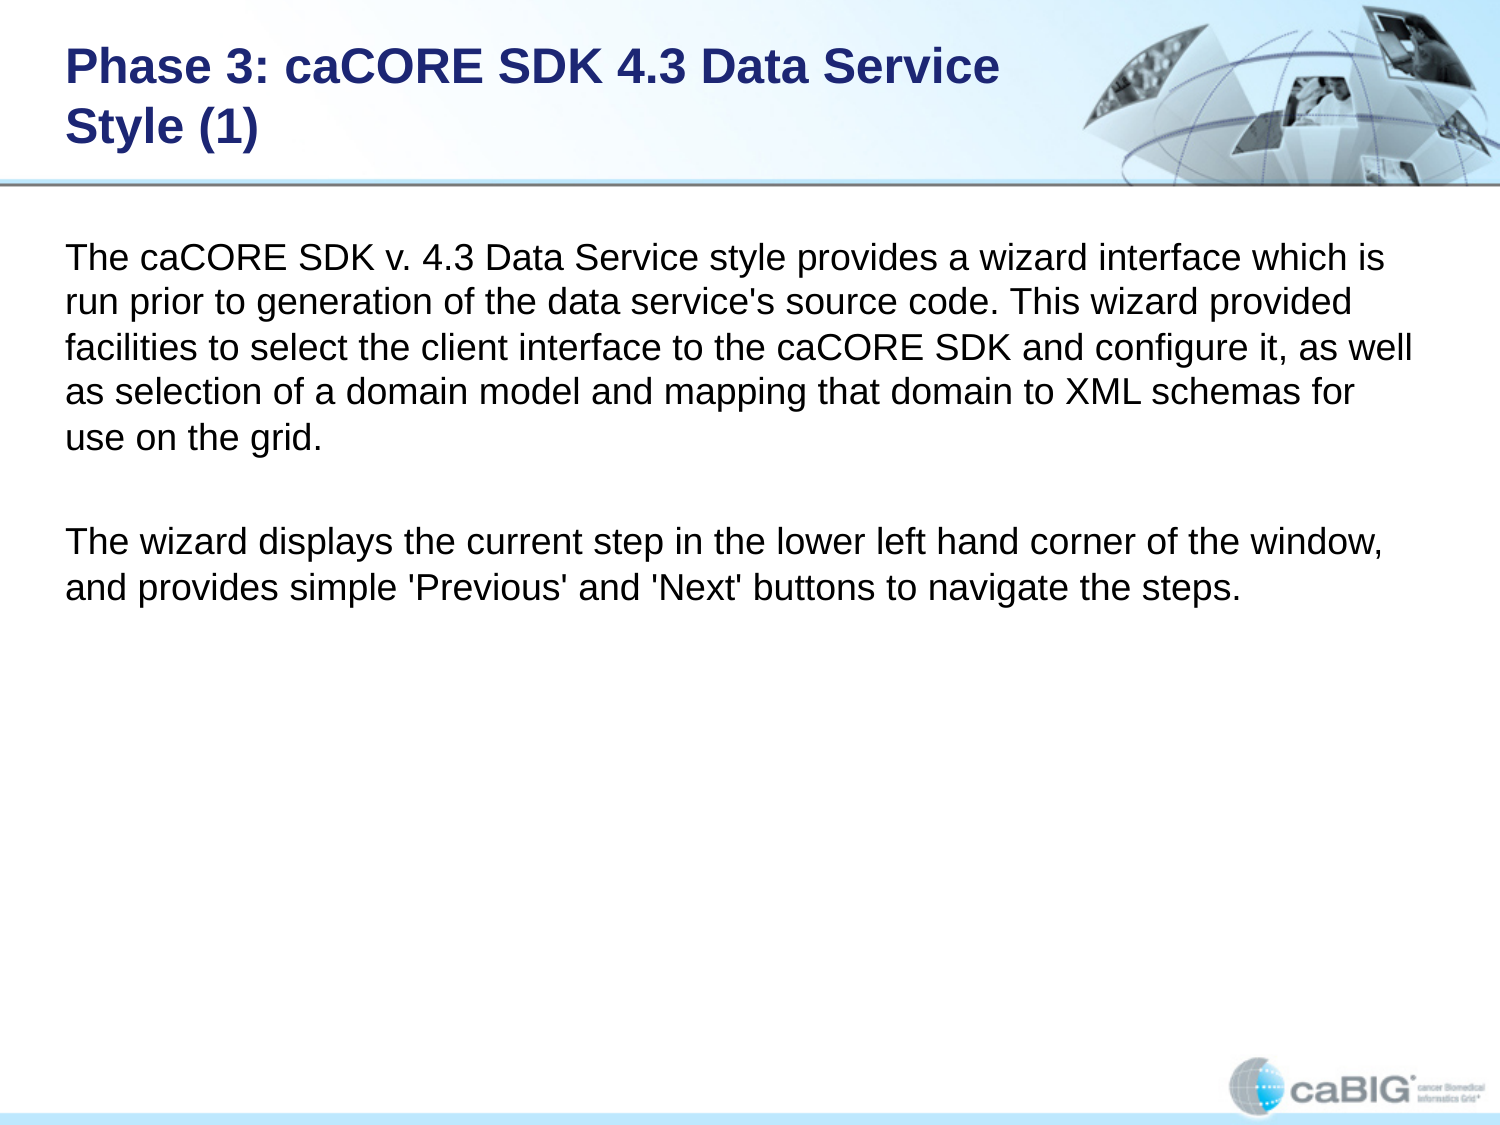

# Phase 3: caCORE SDK 4.3 Data Service Style (1)
The caCORE SDK v. 4.3 Data Service style provides a wizard interface which is run prior to generation of the data service's source code. This wizard provided facilities to select the client interface to the caCORE SDK and configure it, as well as selection of a domain model and mapping that domain to XML schemas for use on the grid.

The wizard displays the current step in the lower left hand corner of the window, and provides simple 'Previous' and 'Next' buttons to navigate the steps.